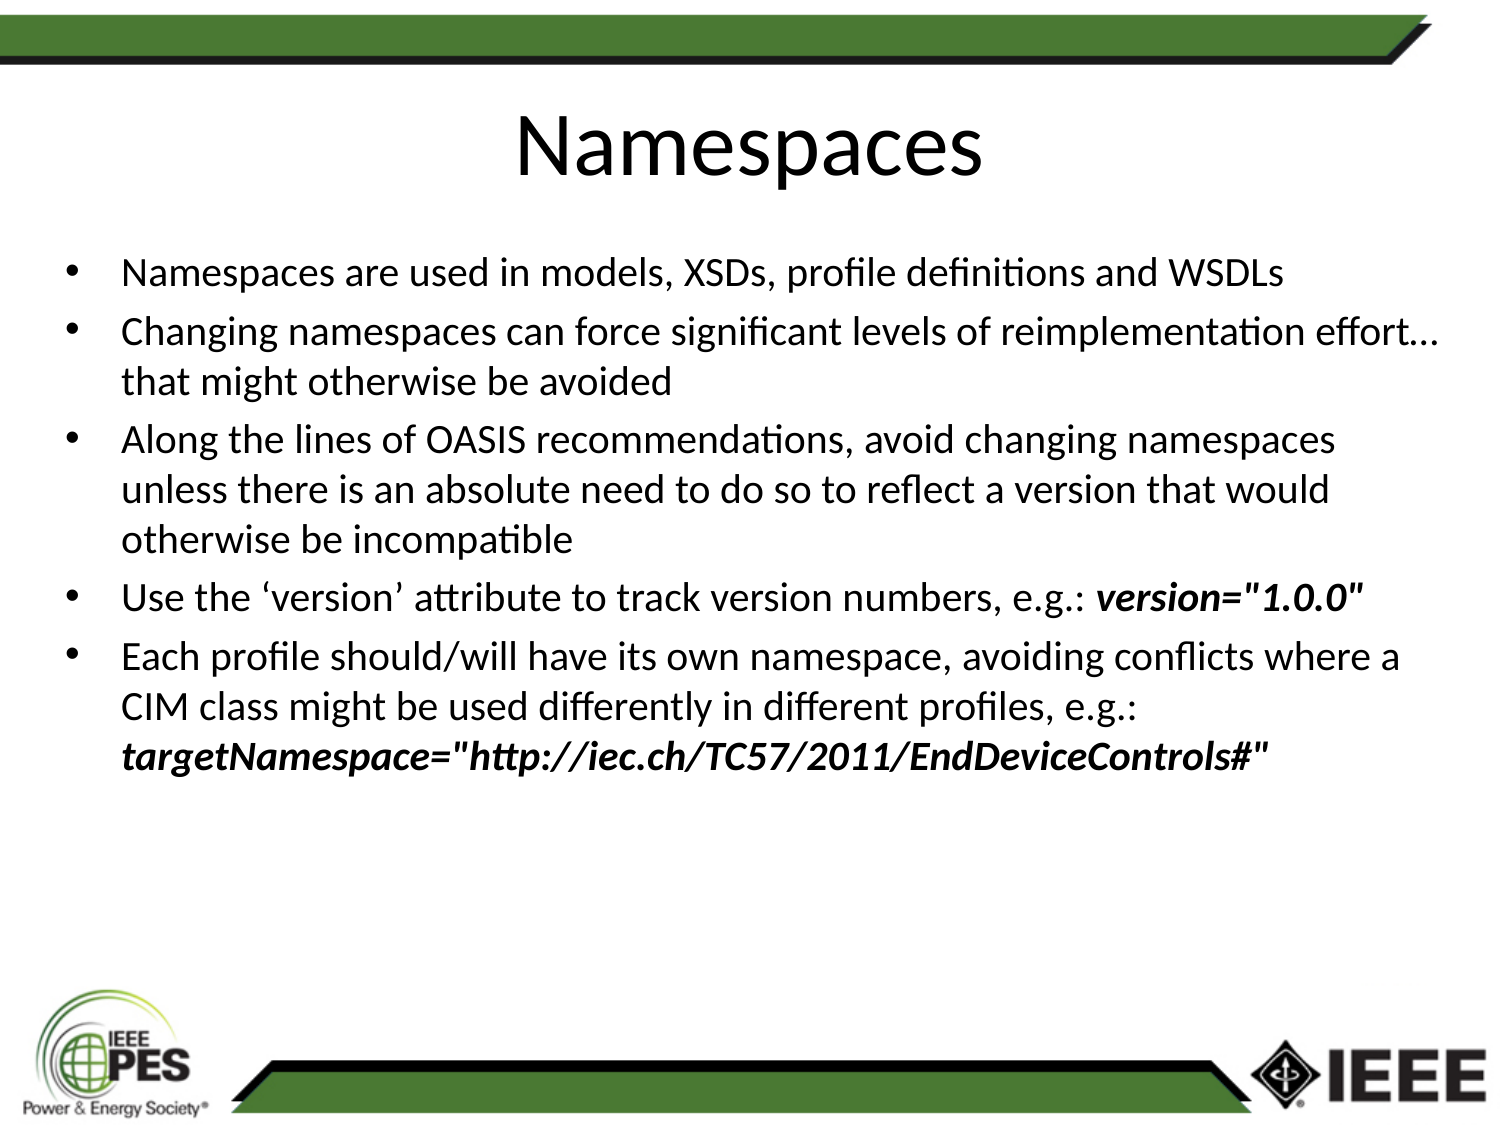

# Namespaces
Namespaces are used in models, XSDs, profile definitions and WSDLs
Changing namespaces can force significant levels of reimplementation effort… that might otherwise be avoided
Along the lines of OASIS recommendations, avoid changing namespaces unless there is an absolute need to do so to reflect a version that would otherwise be incompatible
Use the ‘version’ attribute to track version numbers, e.g.: version="1.0.0"
Each profile should/will have its own namespace, avoiding conflicts where a CIM class might be used differently in different profiles, e.g.: targetNamespace="http://iec.ch/TC57/2011/EndDeviceControls#"